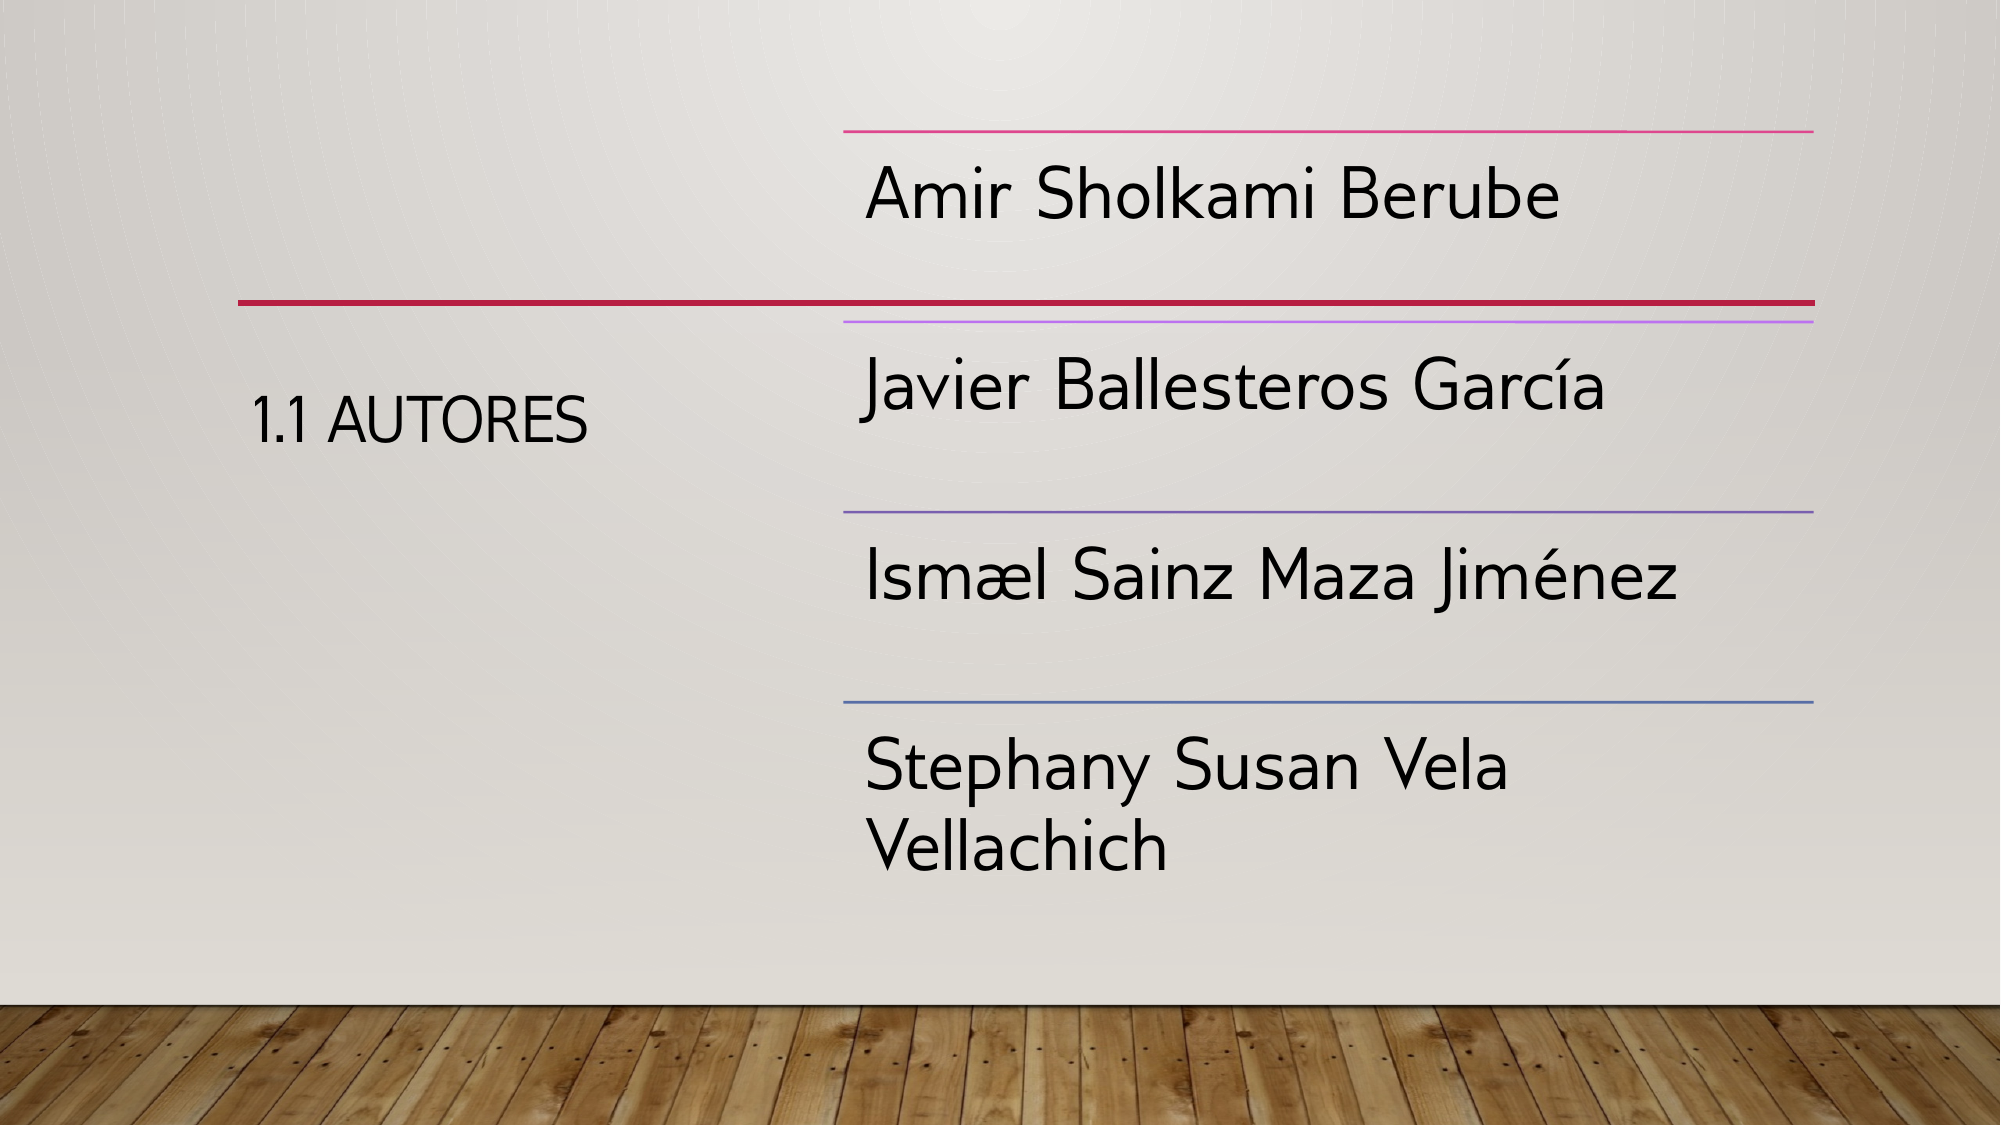

Amir Sholkami Berube
Javier Ballesteros García
Ismael Sainz Maza Jiménez
Stephany Susan Vela Vellachich
# 1.1 autores